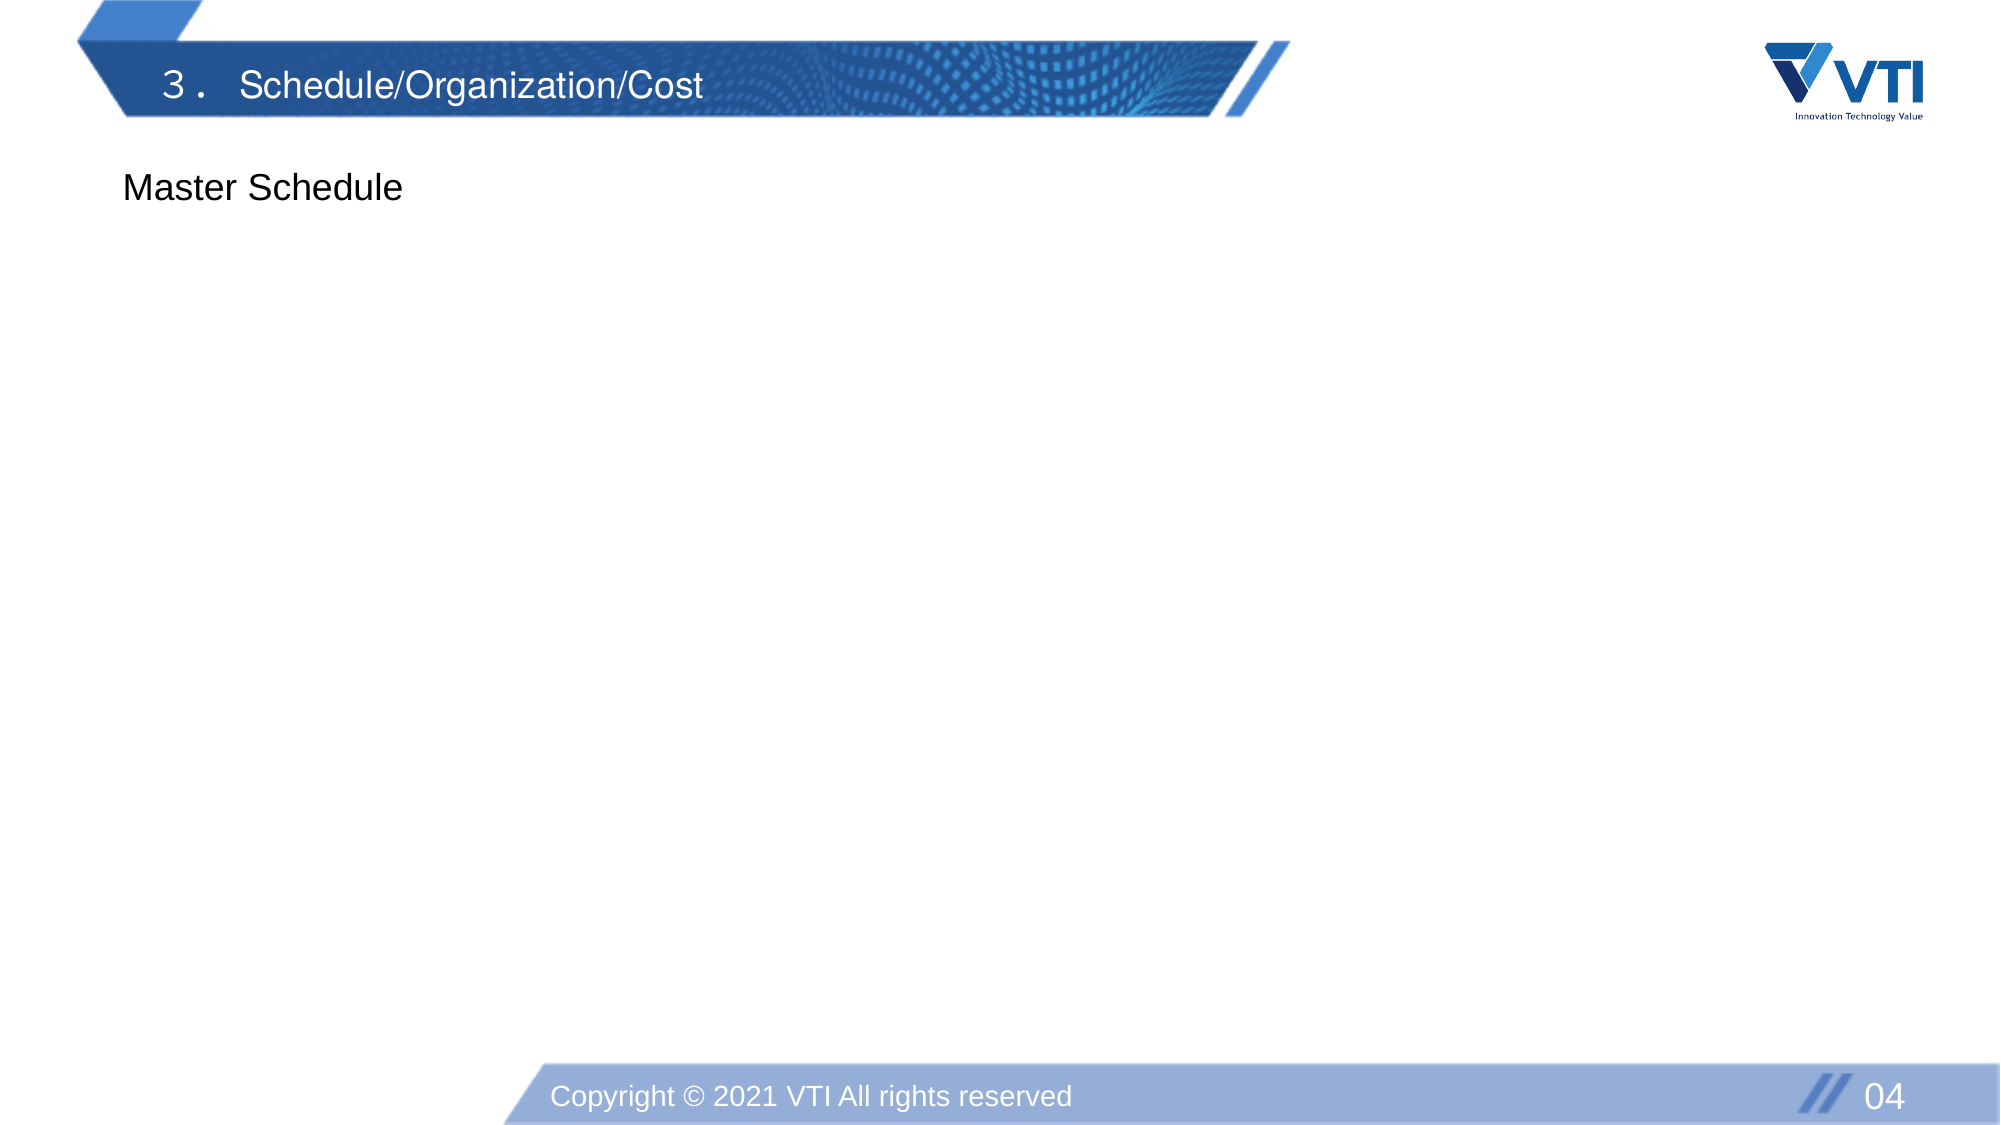

３．Schedule/Organization/Cost
Master Schedule
04
Copyright © 2021 VTI All rights reserved